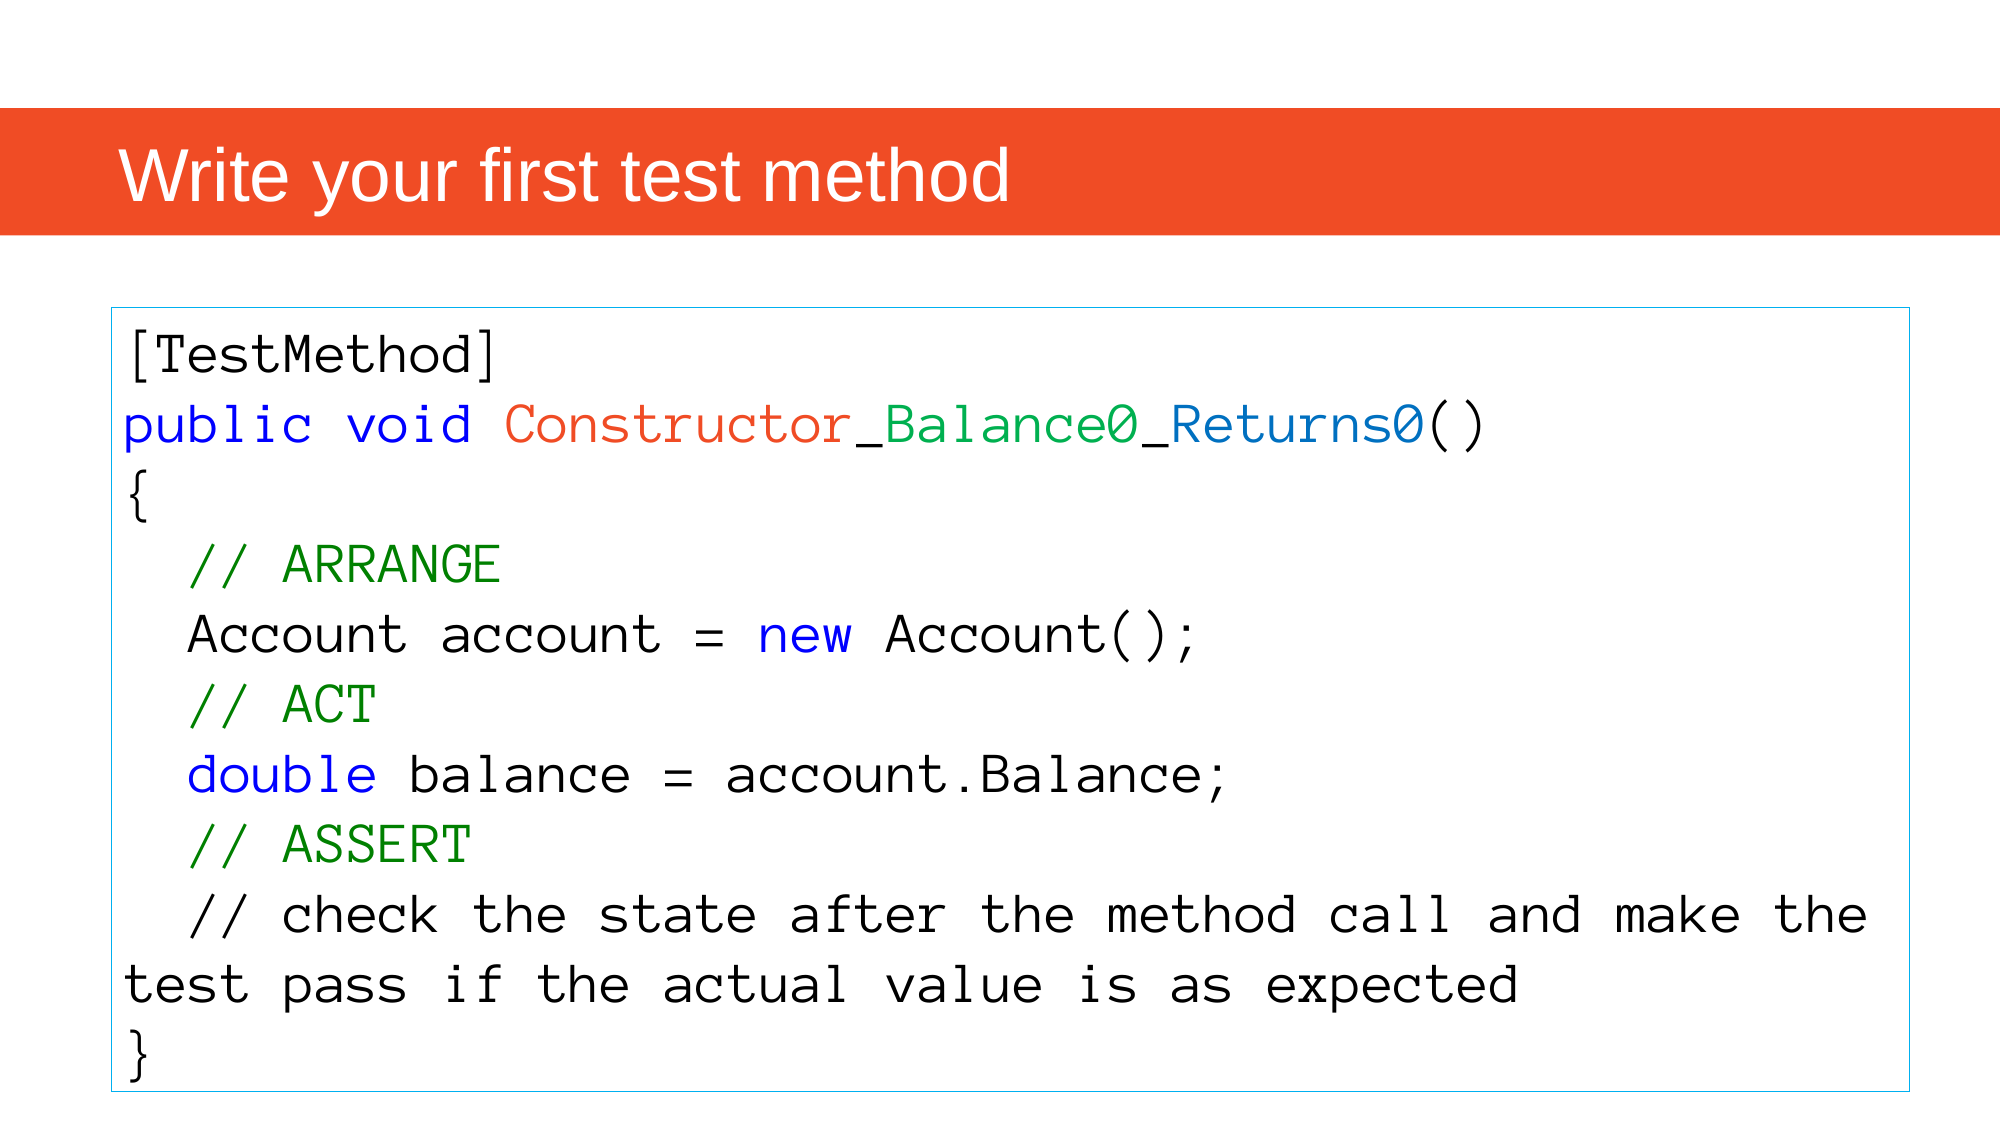

# Write your first test method
[TestMethod]
public void Constructor_Balance0_Returns0()
{
  // ARRANGE
  Account account = new Account();
  // ACT
  double balance = account.Balance;
  // ASSERT
  // check the state after the method call and make the test pass if the actual value is as expected
}